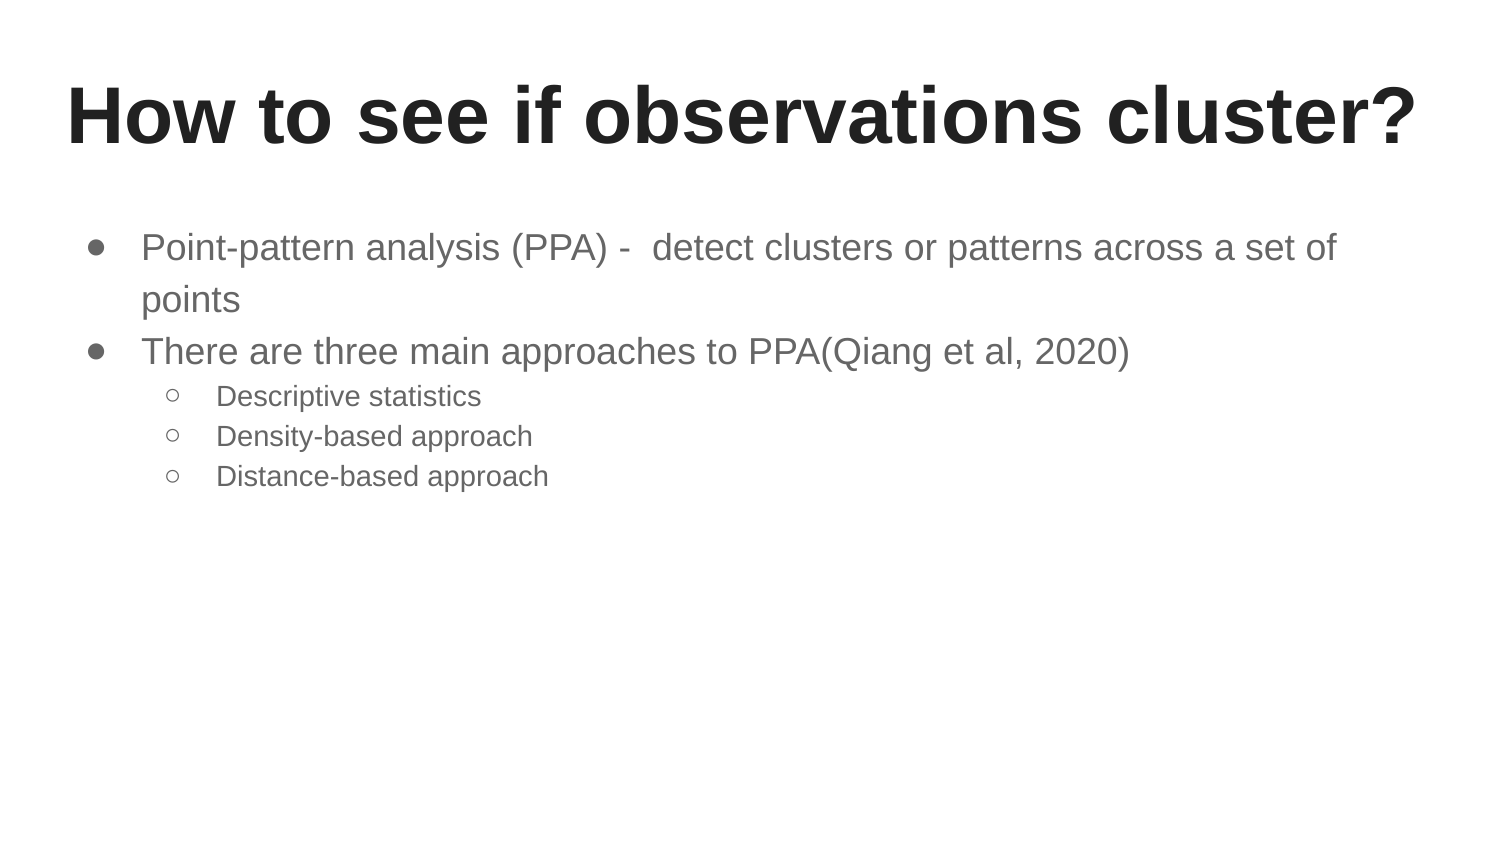

# How to see if observations cluster?
Point-pattern analysis (PPA) -  detect clusters or patterns across a set of points
There are three main approaches to PPA(Qiang et al, 2020)
Descriptive statistics
Density-based approach
Distance-based approach